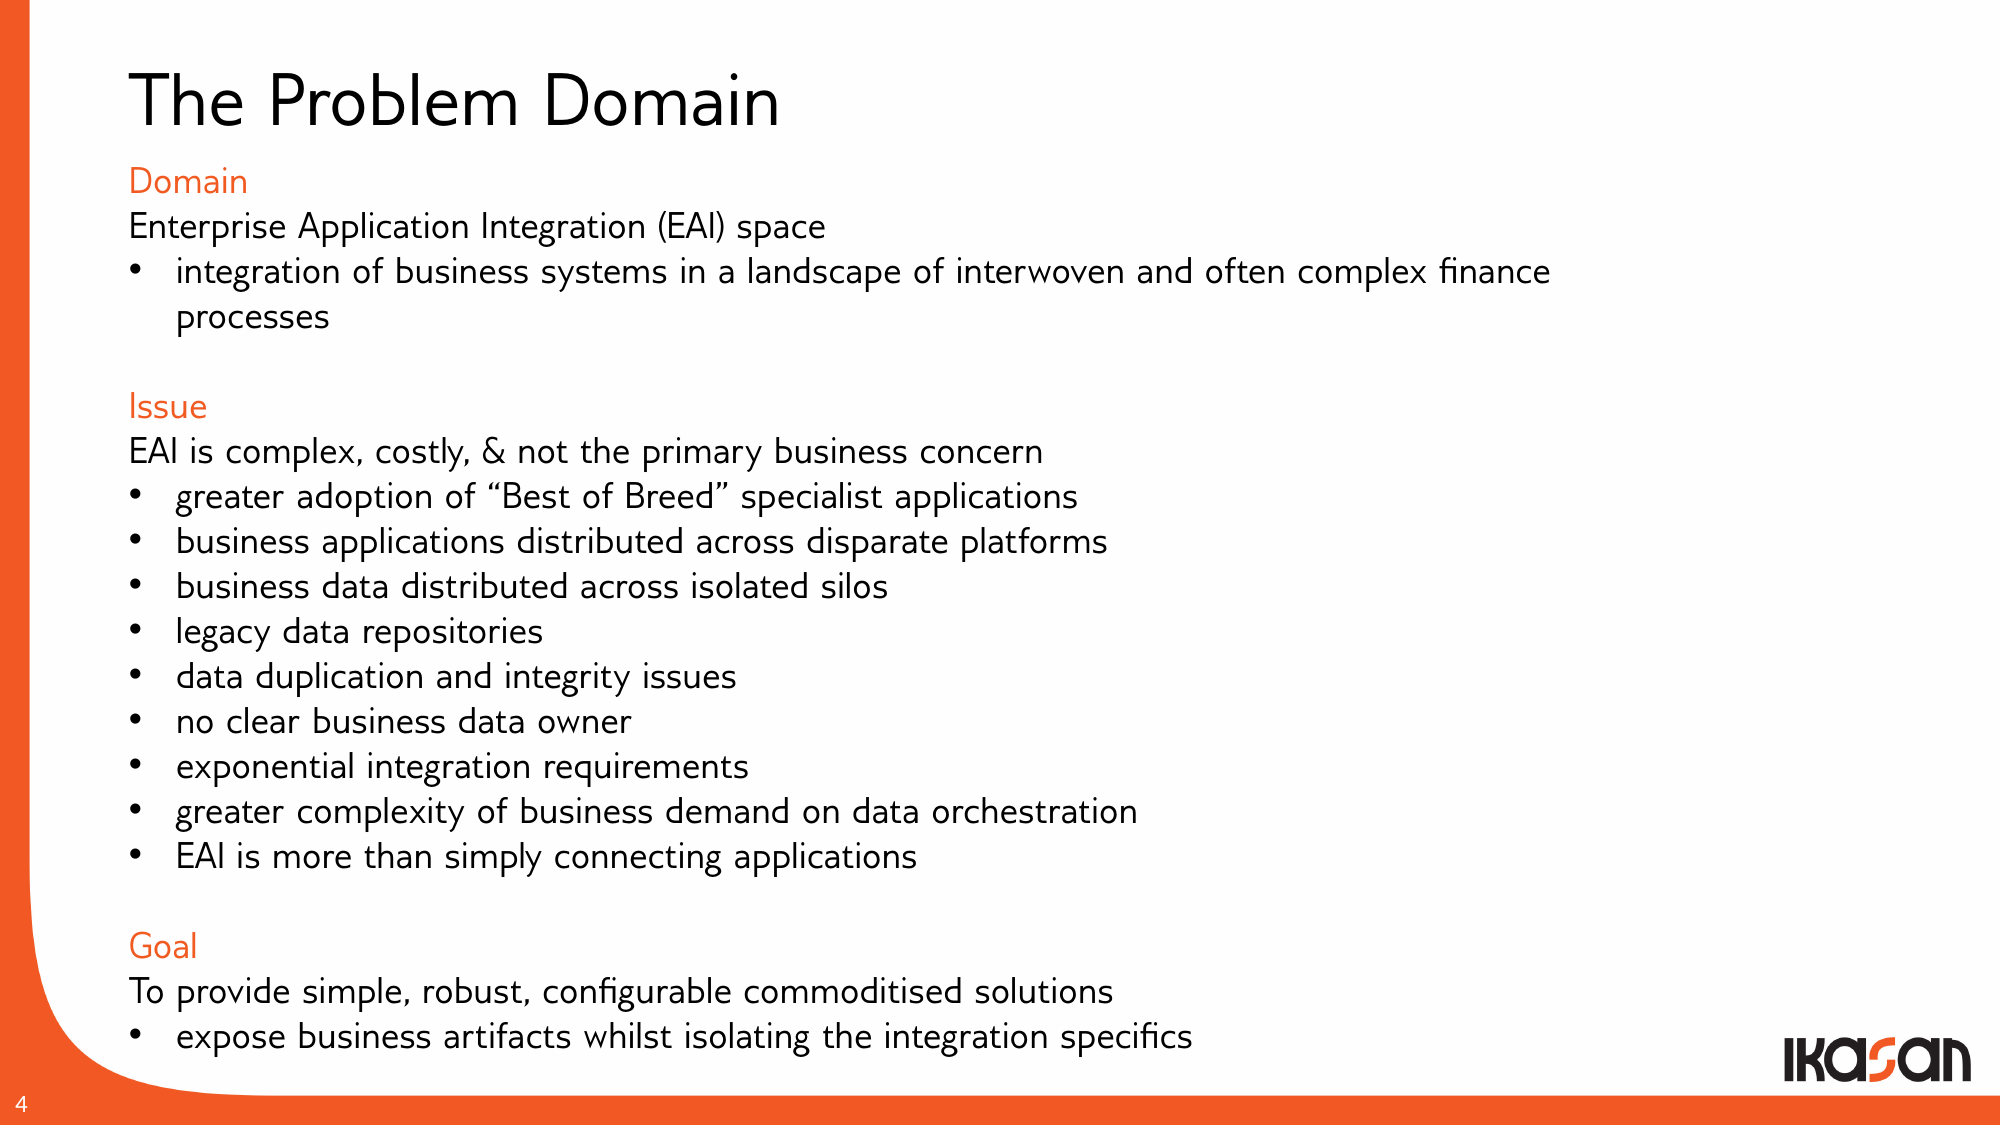

The Problem Domain
Domain
Enterprise Application Integration (EAI) space
integration of business systems in a landscape of interwoven and often complex finance processes

Issue
EAI is complex, costly, & not the primary business concern
greater adoption of “Best of Breed” specialist applications
business applications distributed across disparate platforms
business data distributed across isolated silos
legacy data repositories
data duplication and integrity issues
no clear business data owner
exponential integration requirements
greater complexity of business demand on data orchestration
EAI is more than simply connecting applications

Goal
To provide simple, robust, configurable commoditised solutions
expose business artifacts whilst isolating the integration specifics